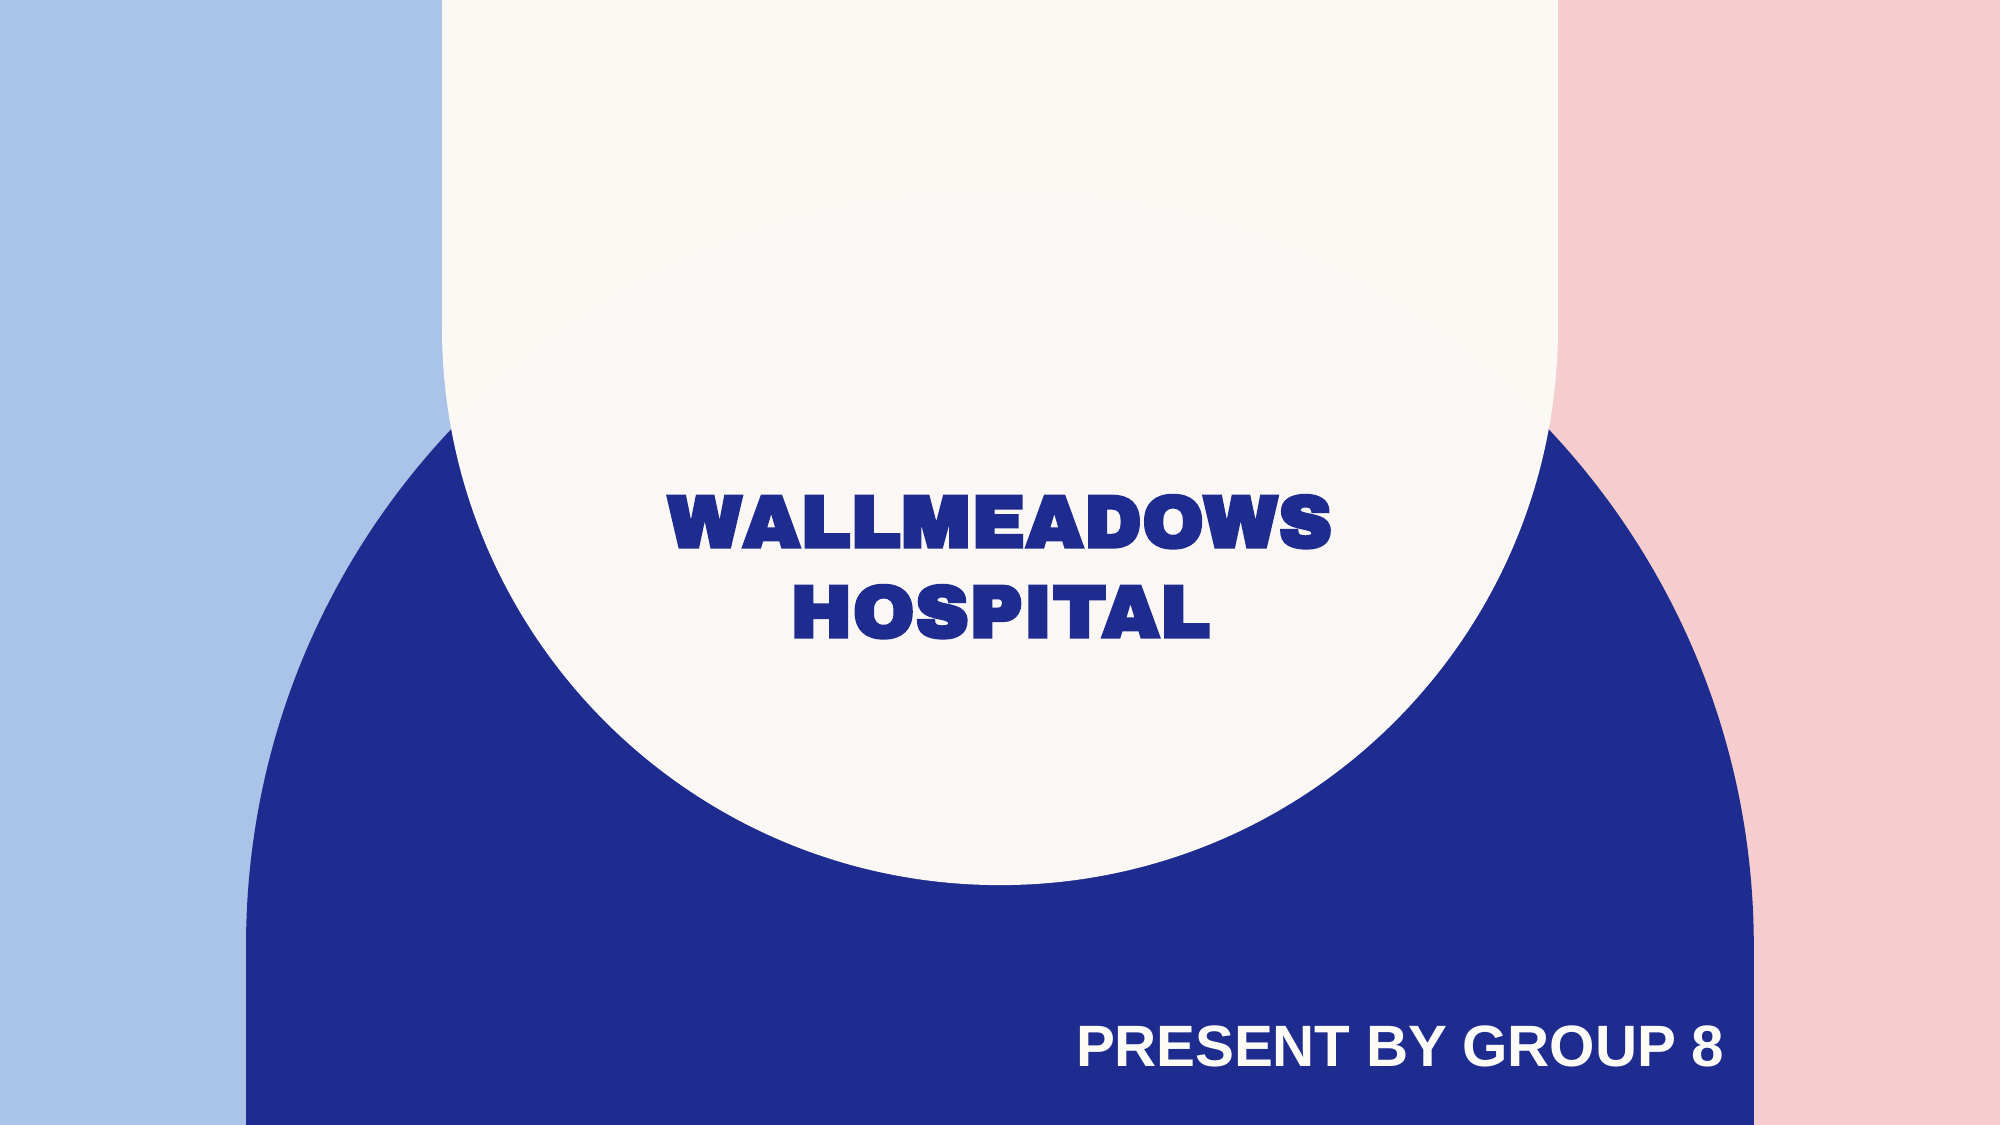

# Wallmeadows Hospital
Present by group 8